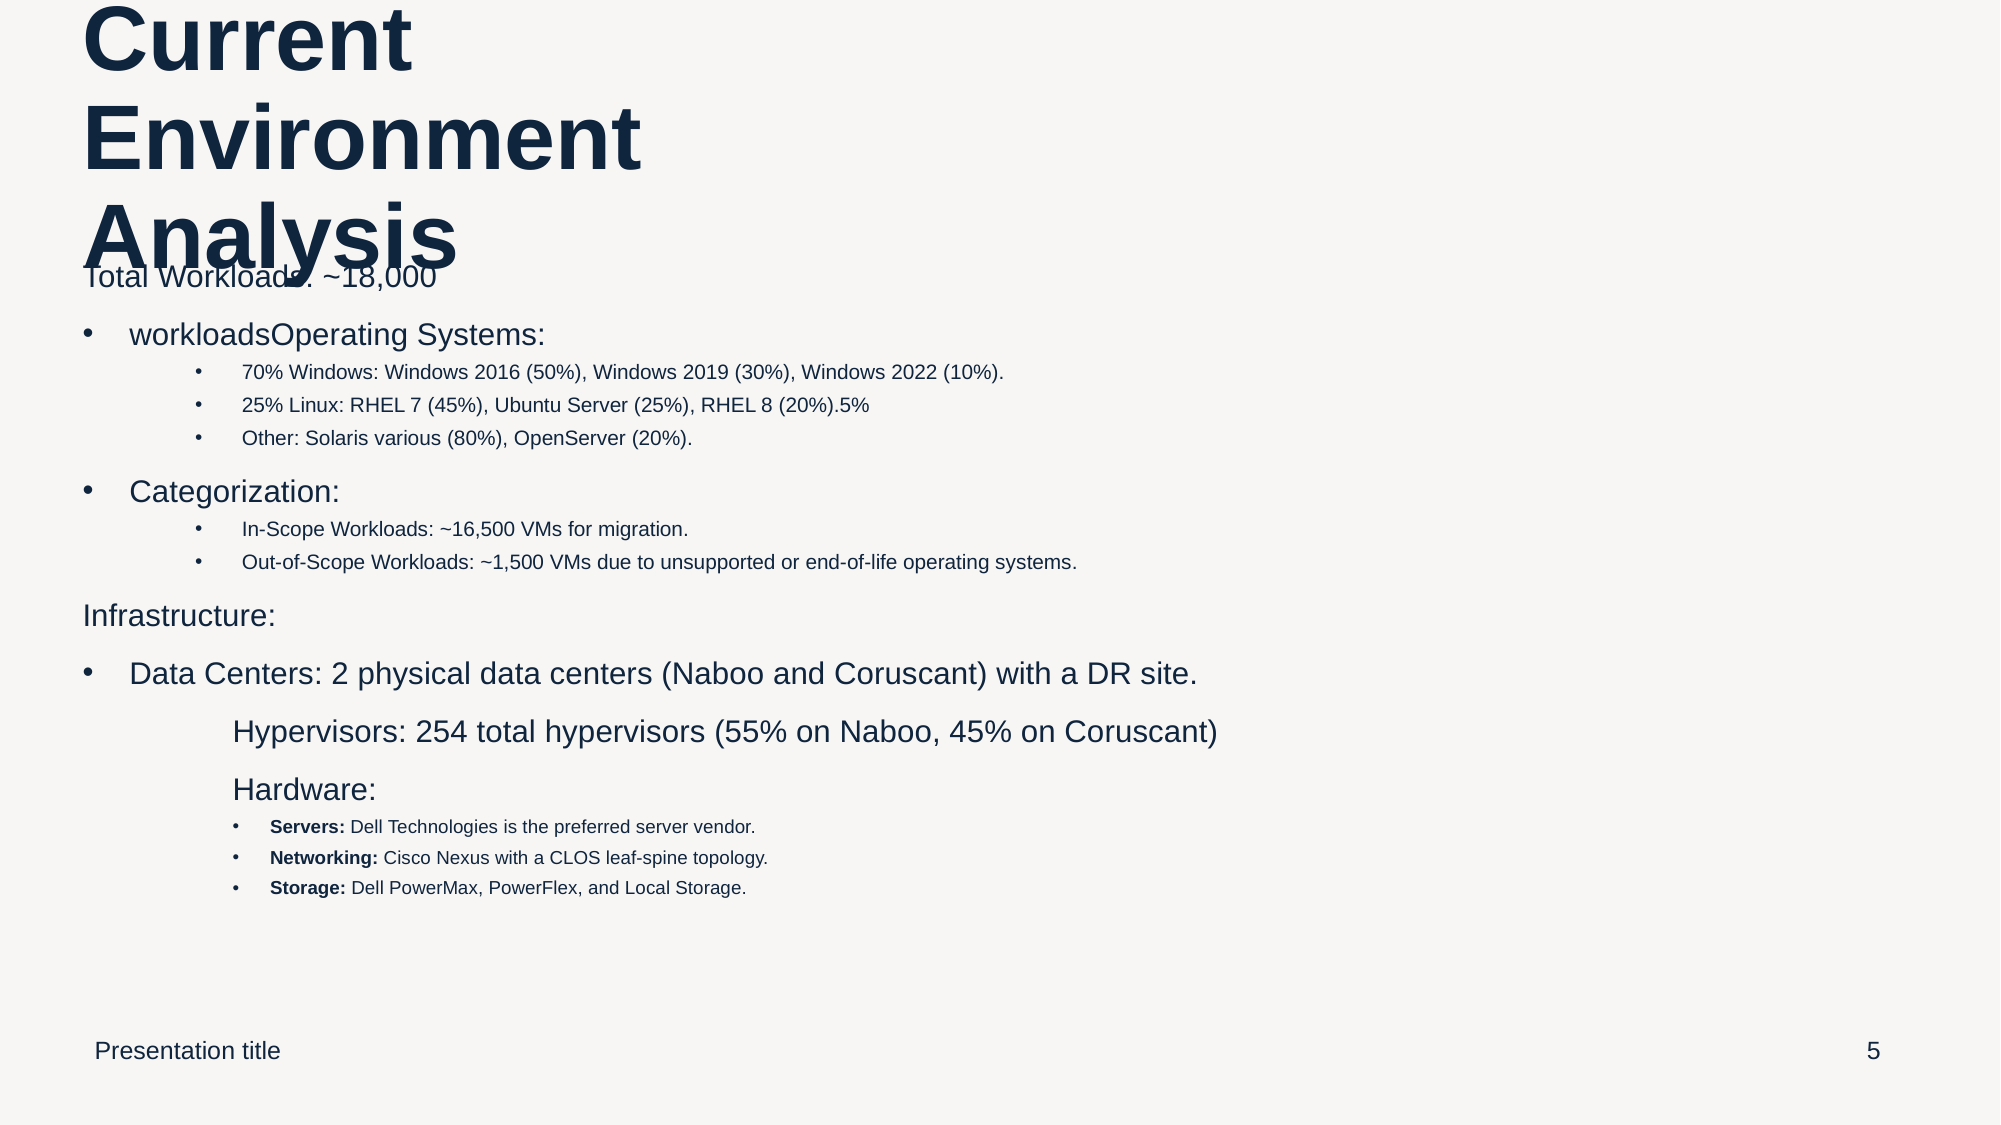

# Current Environment Analysis

Total Workloads: ~18,000
workloadsOperating Systems:
70% Windows: Windows 2016 (50%), Windows 2019 (30%), Windows 2022 (10%).
25% Linux: RHEL 7 (45%), Ubuntu Server (25%), RHEL 8 (20%).5%
Other: Solaris various (80%), OpenServer (20%).
Categorization:
In-Scope Workloads: ~16,500 VMs for migration.
Out-of-Scope Workloads: ~1,500 VMs due to unsupported or end-of-life operating systems.
Infrastructure:
Data Centers: 2 physical data centers (Naboo and Coruscant) with a DR site.
	Hypervisors: 254 total hypervisors (55% on Naboo, 45% on Coruscant)
	Hardware:
Servers: Dell Technologies is the preferred server vendor.
Networking: Cisco Nexus with a CLOS leaf-spine topology.
Storage: Dell PowerMax, PowerFlex, and Local Storage.

Presentation title
5